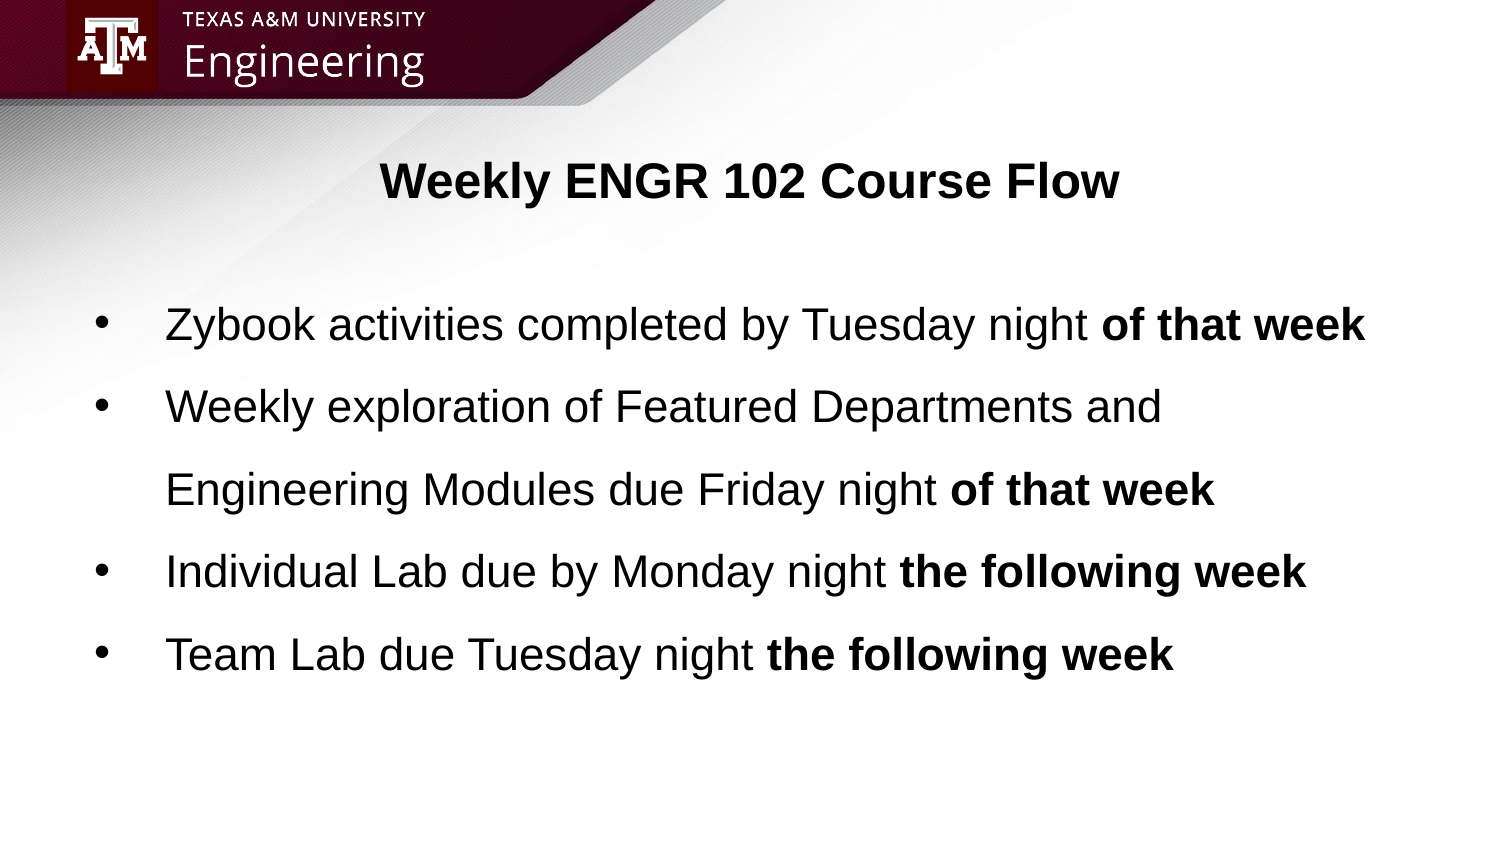

# Weekly ENGR 102 Course Flow
Zybook activities completed by Tuesday night of that week
Weekly exploration of Featured Departments and Engineering Modules due Friday night of that week
Individual Lab due by Monday night the following week
Team Lab due Tuesday night the following week